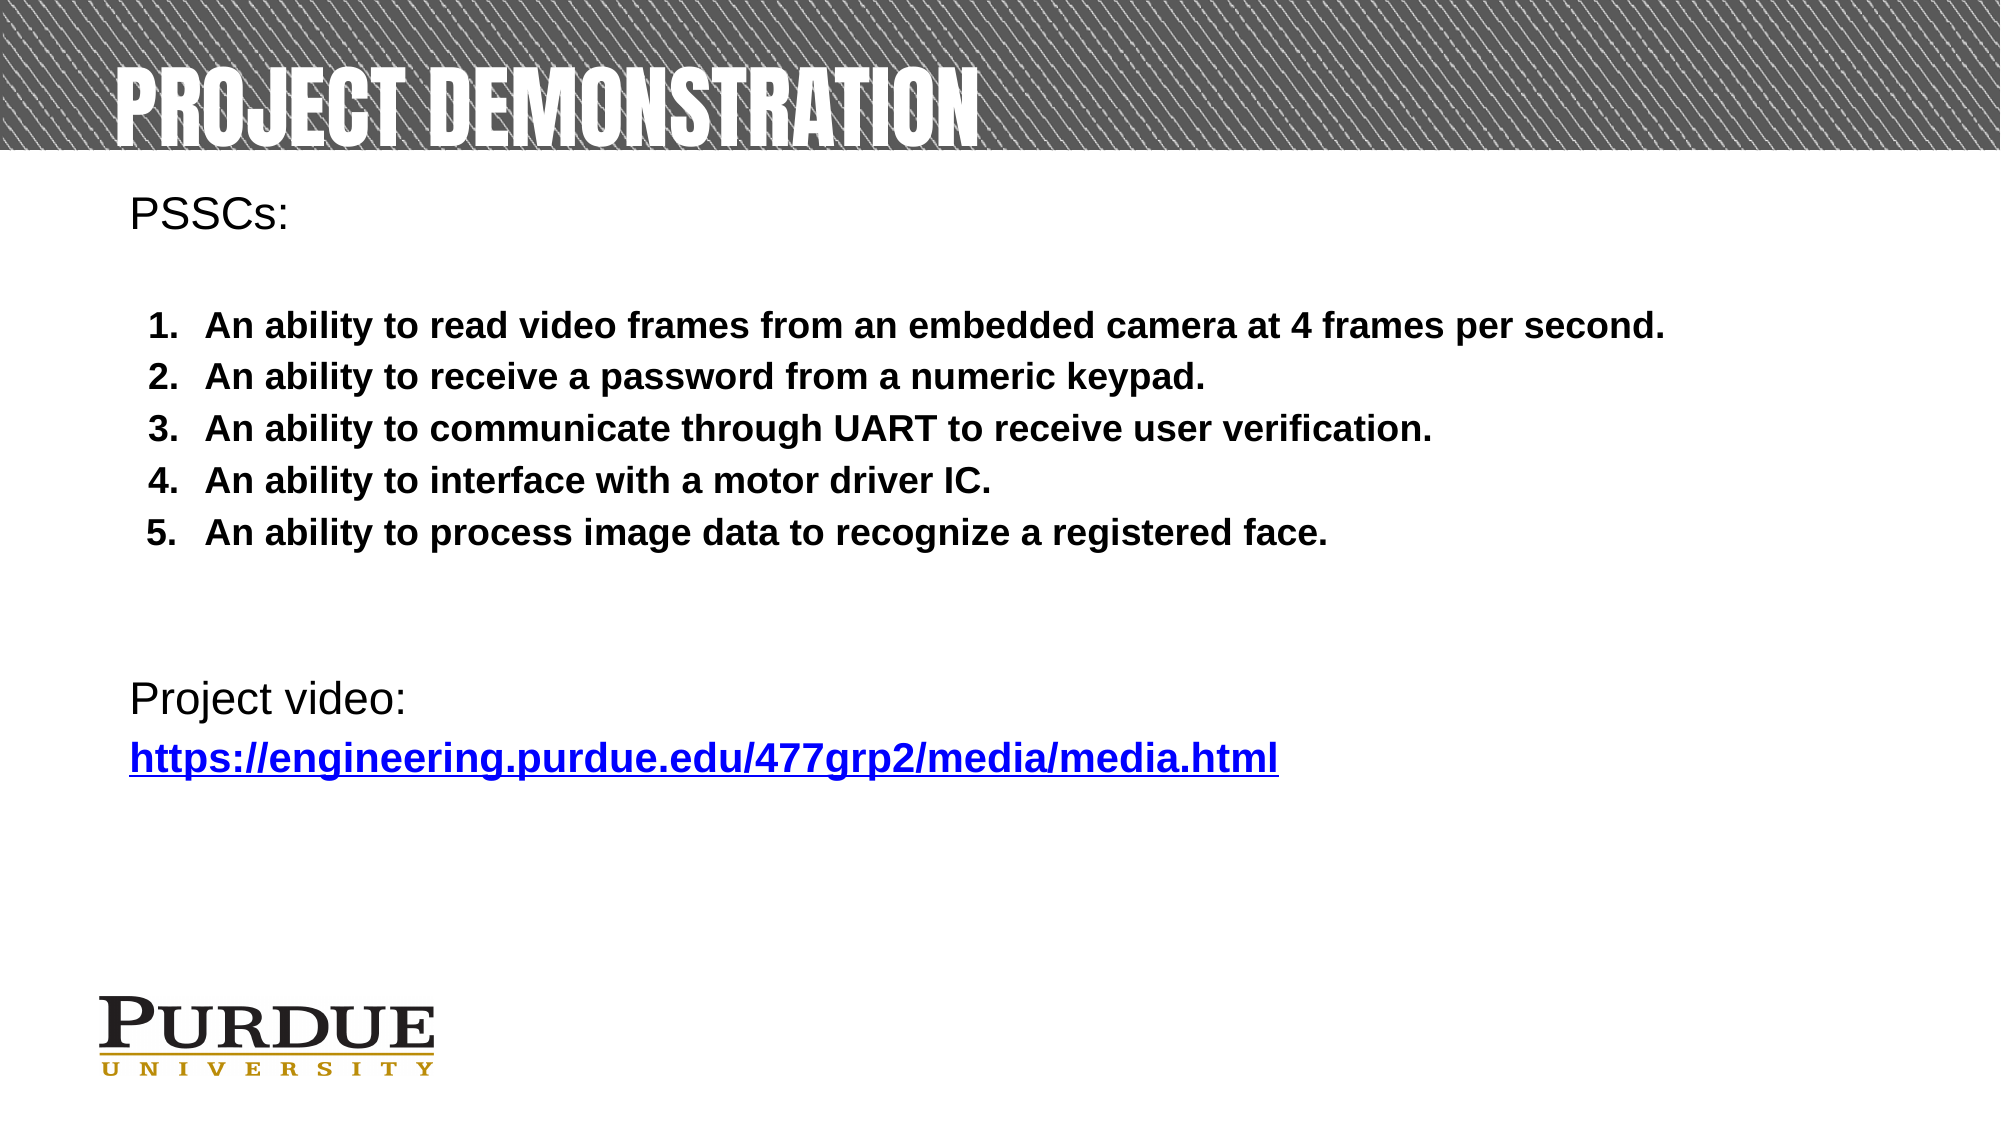

# PROJECT DEMONSTRATION
PSSCs:

An ability to read video frames from an embedded camera at 4 frames per second.
An ability to receive a password from a numeric keypad.
An ability to communicate through UART to receive user verification.
An ability to interface with a motor driver IC.
An ability to process image data to recognize a registered face.
Project video:
https://engineering.purdue.edu/477grp2/media/media.html